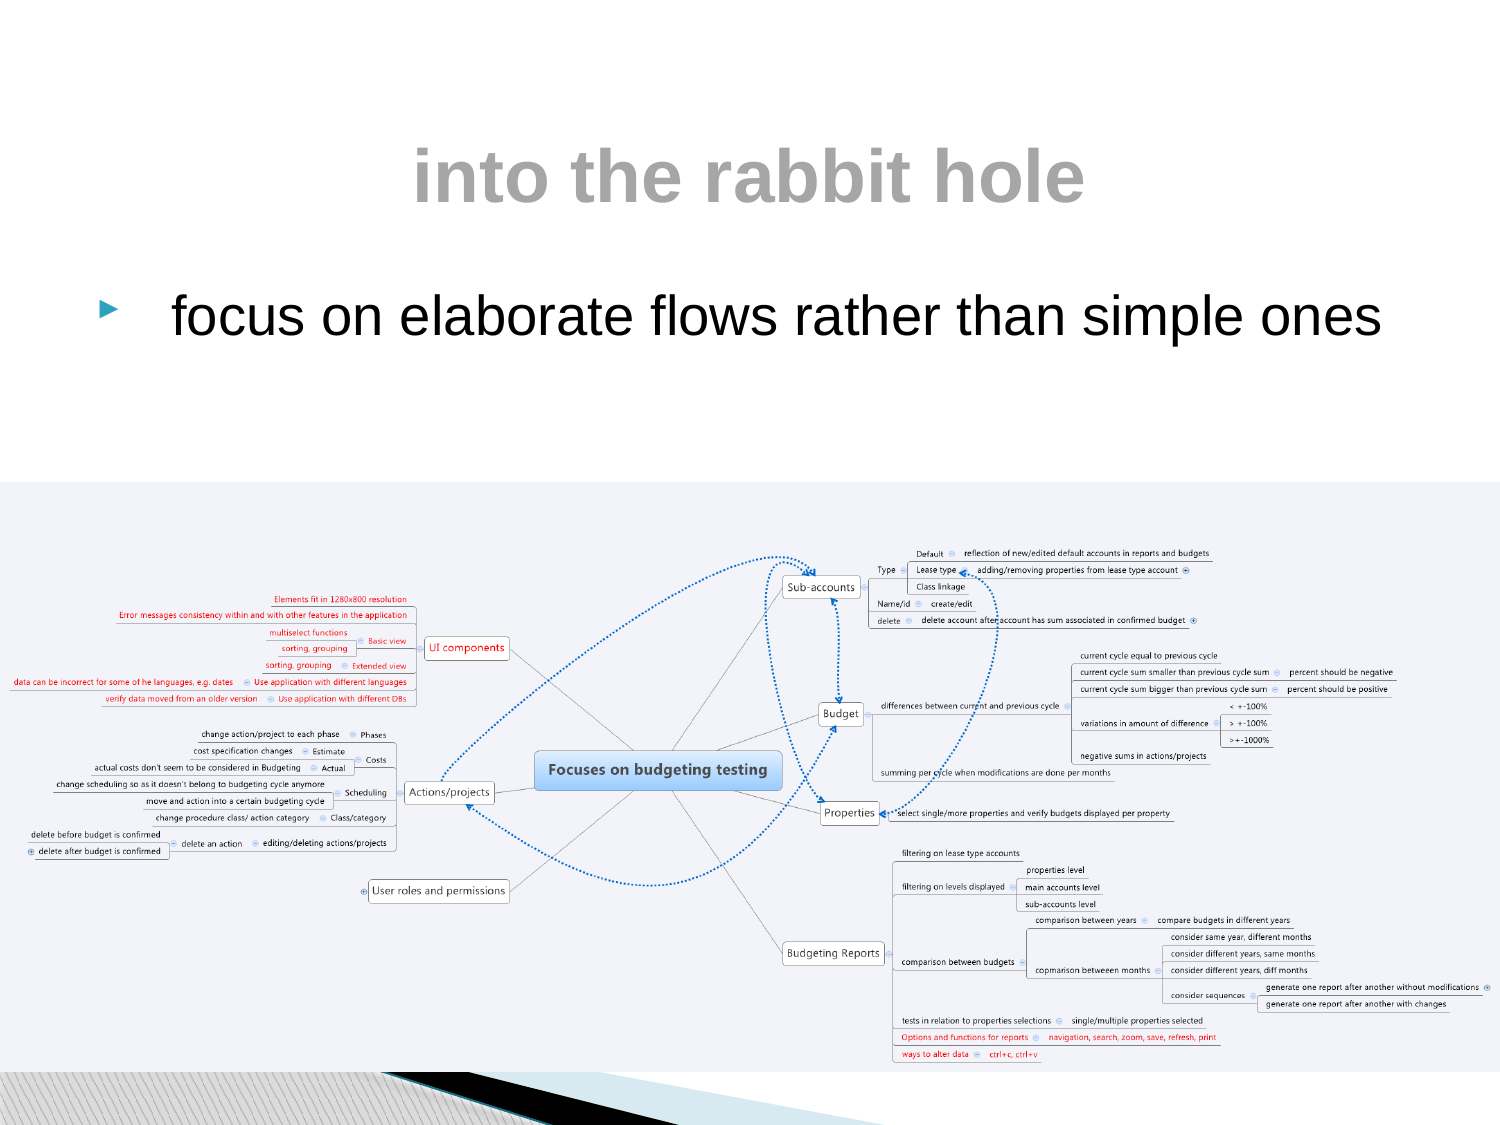

# into the rabbit hole
focus on elaborate flows rather than simple ones